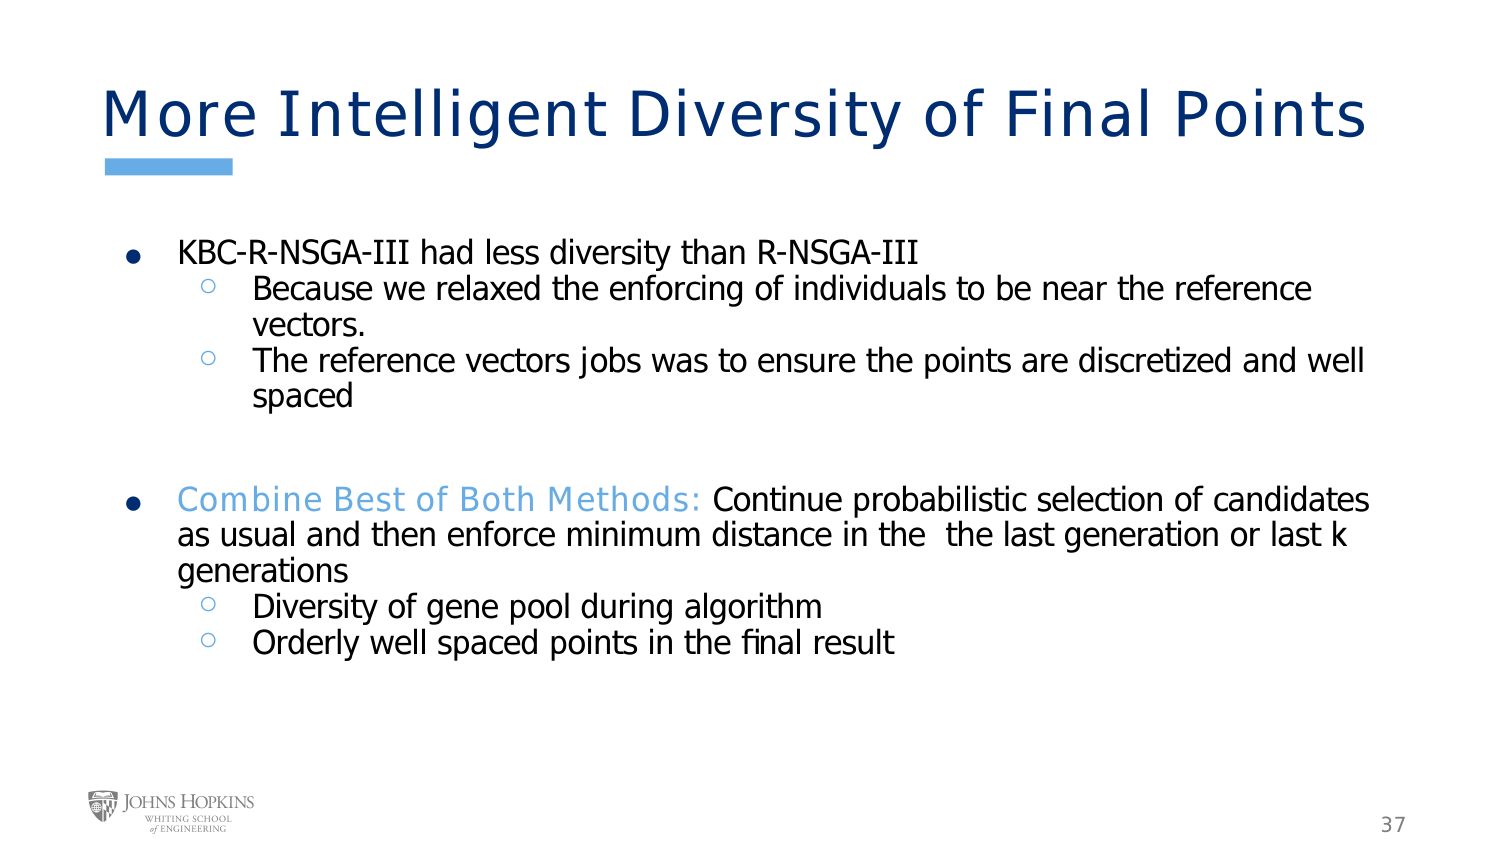

# More Intelligent Diversity of Final Points
KBC-R-NSGA-III had less diversity than R-NSGA-III
Because we relaxed the enforcing of individuals to be near the reference vectors.
The reference vectors jobs was to ensure the points are discretized and well spaced

Combine Best of Both Methods: Continue probabilistic selection of candidates as usual and then enforce minimum distance in the  the last generation or last k generations
Diversity of gene pool during algorithm
Orderly well spaced points in the final result